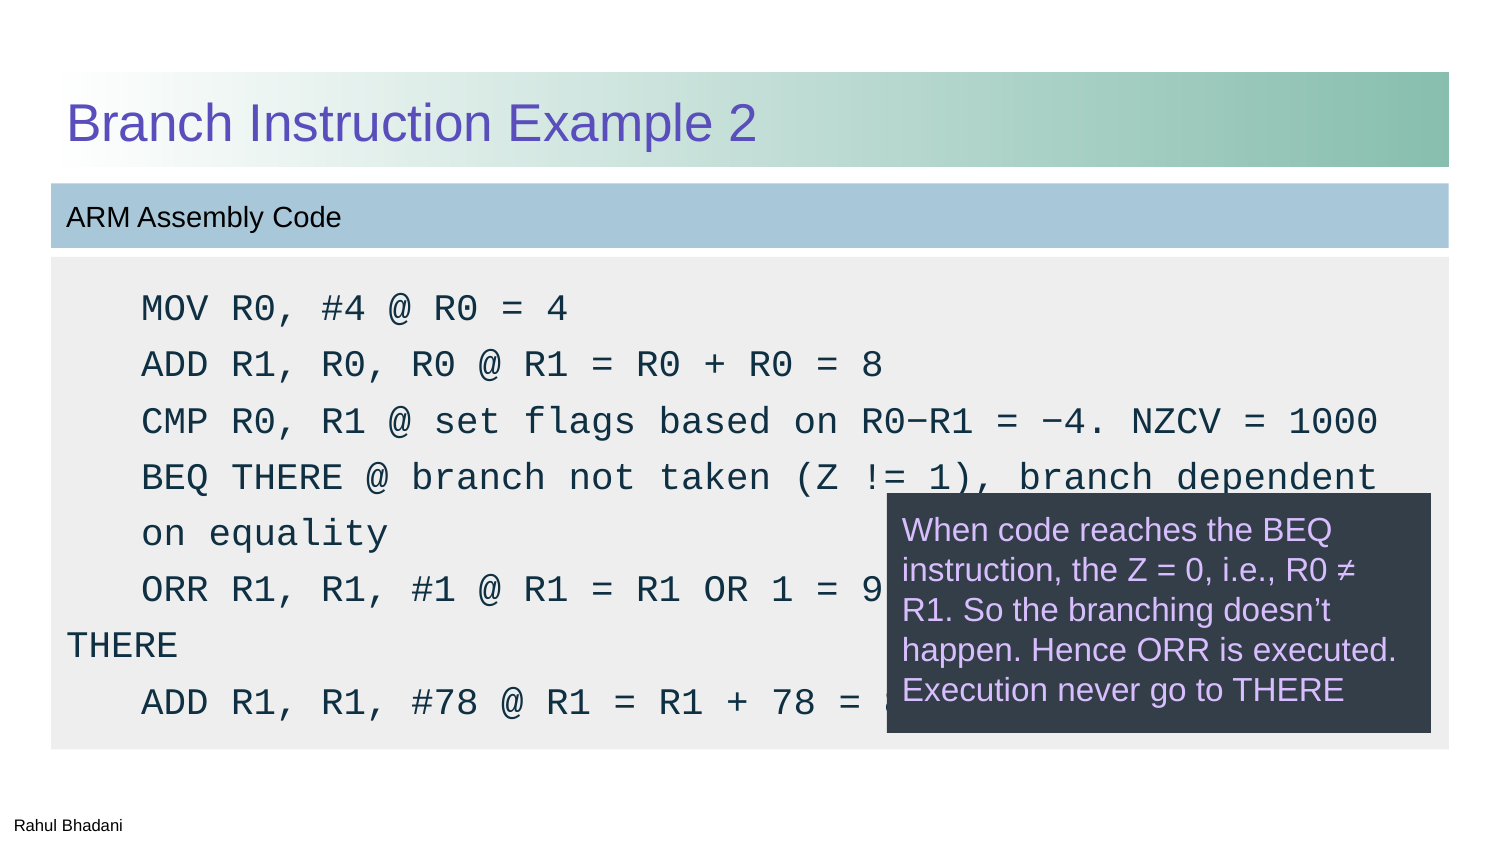

# Branch Instruction Example 2
MOV R0, #4 @ R0 = 4
ADD R1, R0, R0 @ R1 = R0 + R0 = 8
CMP R0, R1 @ set flags based on R0−R1 = −4. NZCV = 1000
BEQ THERE @ branch not taken (Z != 1), branch dependent on equality
ORR R1, R1, #1 @ R1 = R1 OR 1 = 9
THERE
ADD R1, R1, #78 @ R1 = R1 + 78 = 87

When code reaches the BEQ instruction, the Z = 0, i.e., R0 ≠ R1. So the branching doesn’t happen. Hence ORR is executed. Execution never go to THERE